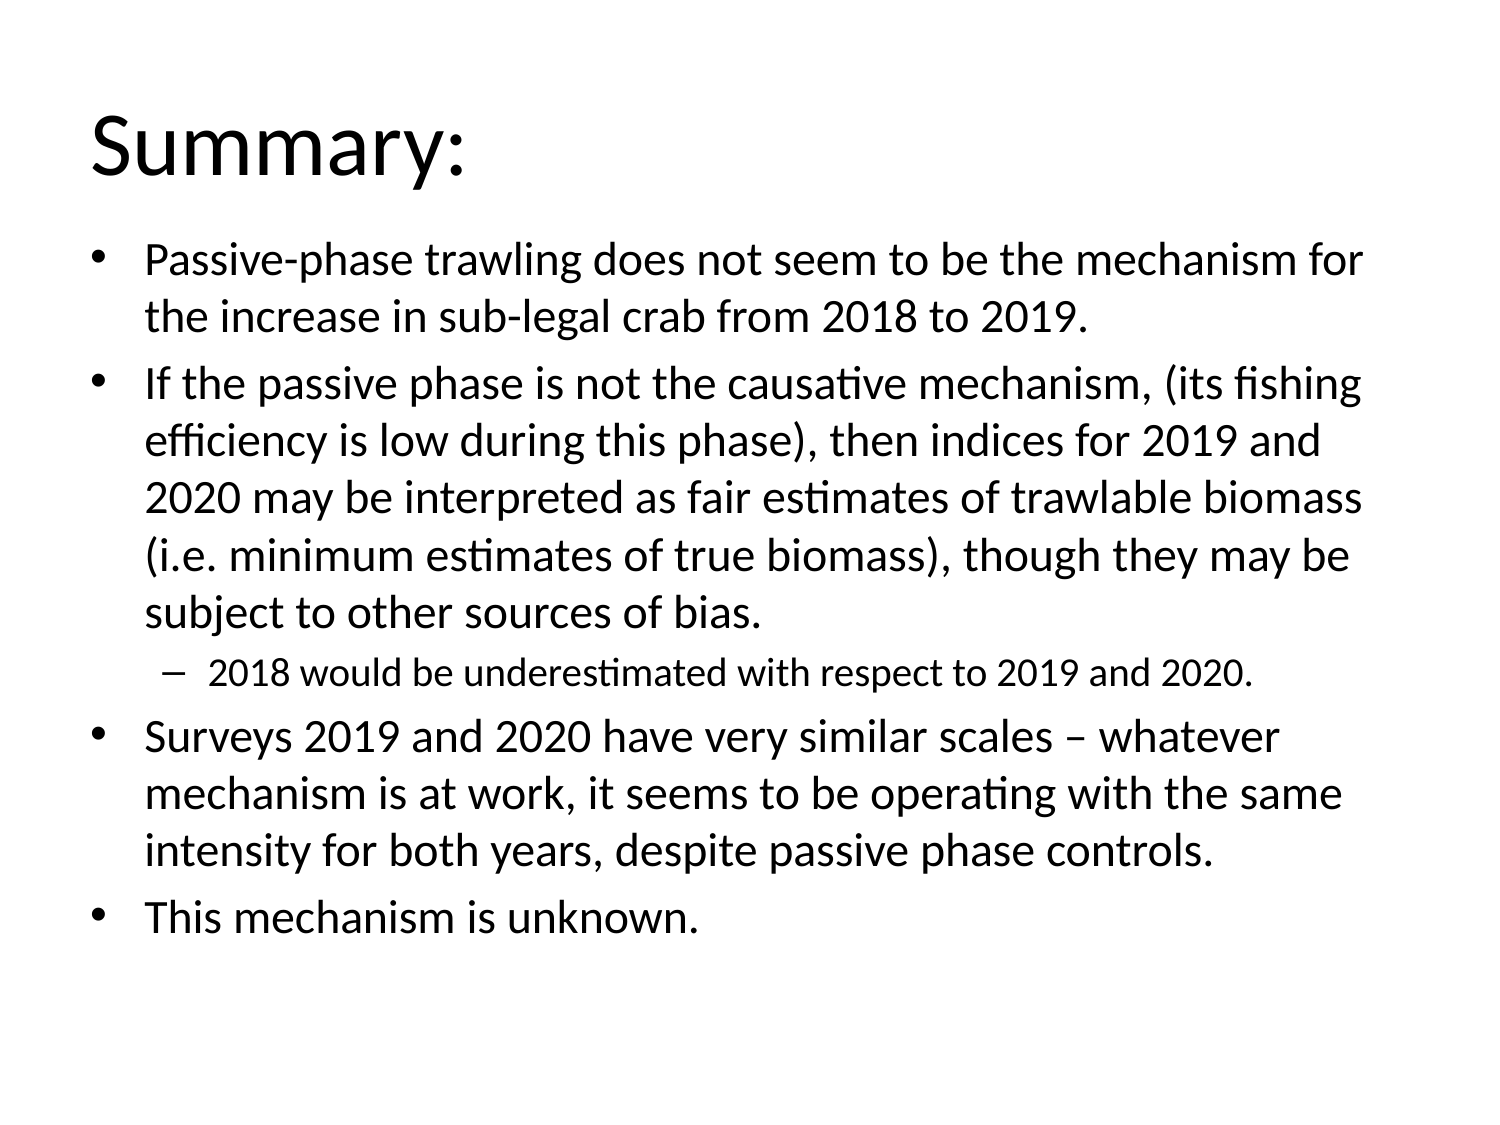

# Summary:
Passive-phase trawling does not seem to be the mechanism for the increase in sub-legal crab from 2018 to 2019.
If the passive phase is not the causative mechanism, (its fishing efficiency is low during this phase), then indices for 2019 and 2020 may be interpreted as fair estimates of trawlable biomass (i.e. minimum estimates of true biomass), though they may be subject to other sources of bias.
2018 would be underestimated with respect to 2019 and 2020.
Surveys 2019 and 2020 have very similar scales – whatever mechanism is at work, it seems to be operating with the same intensity for both years, despite passive phase controls.
This mechanism is unknown.